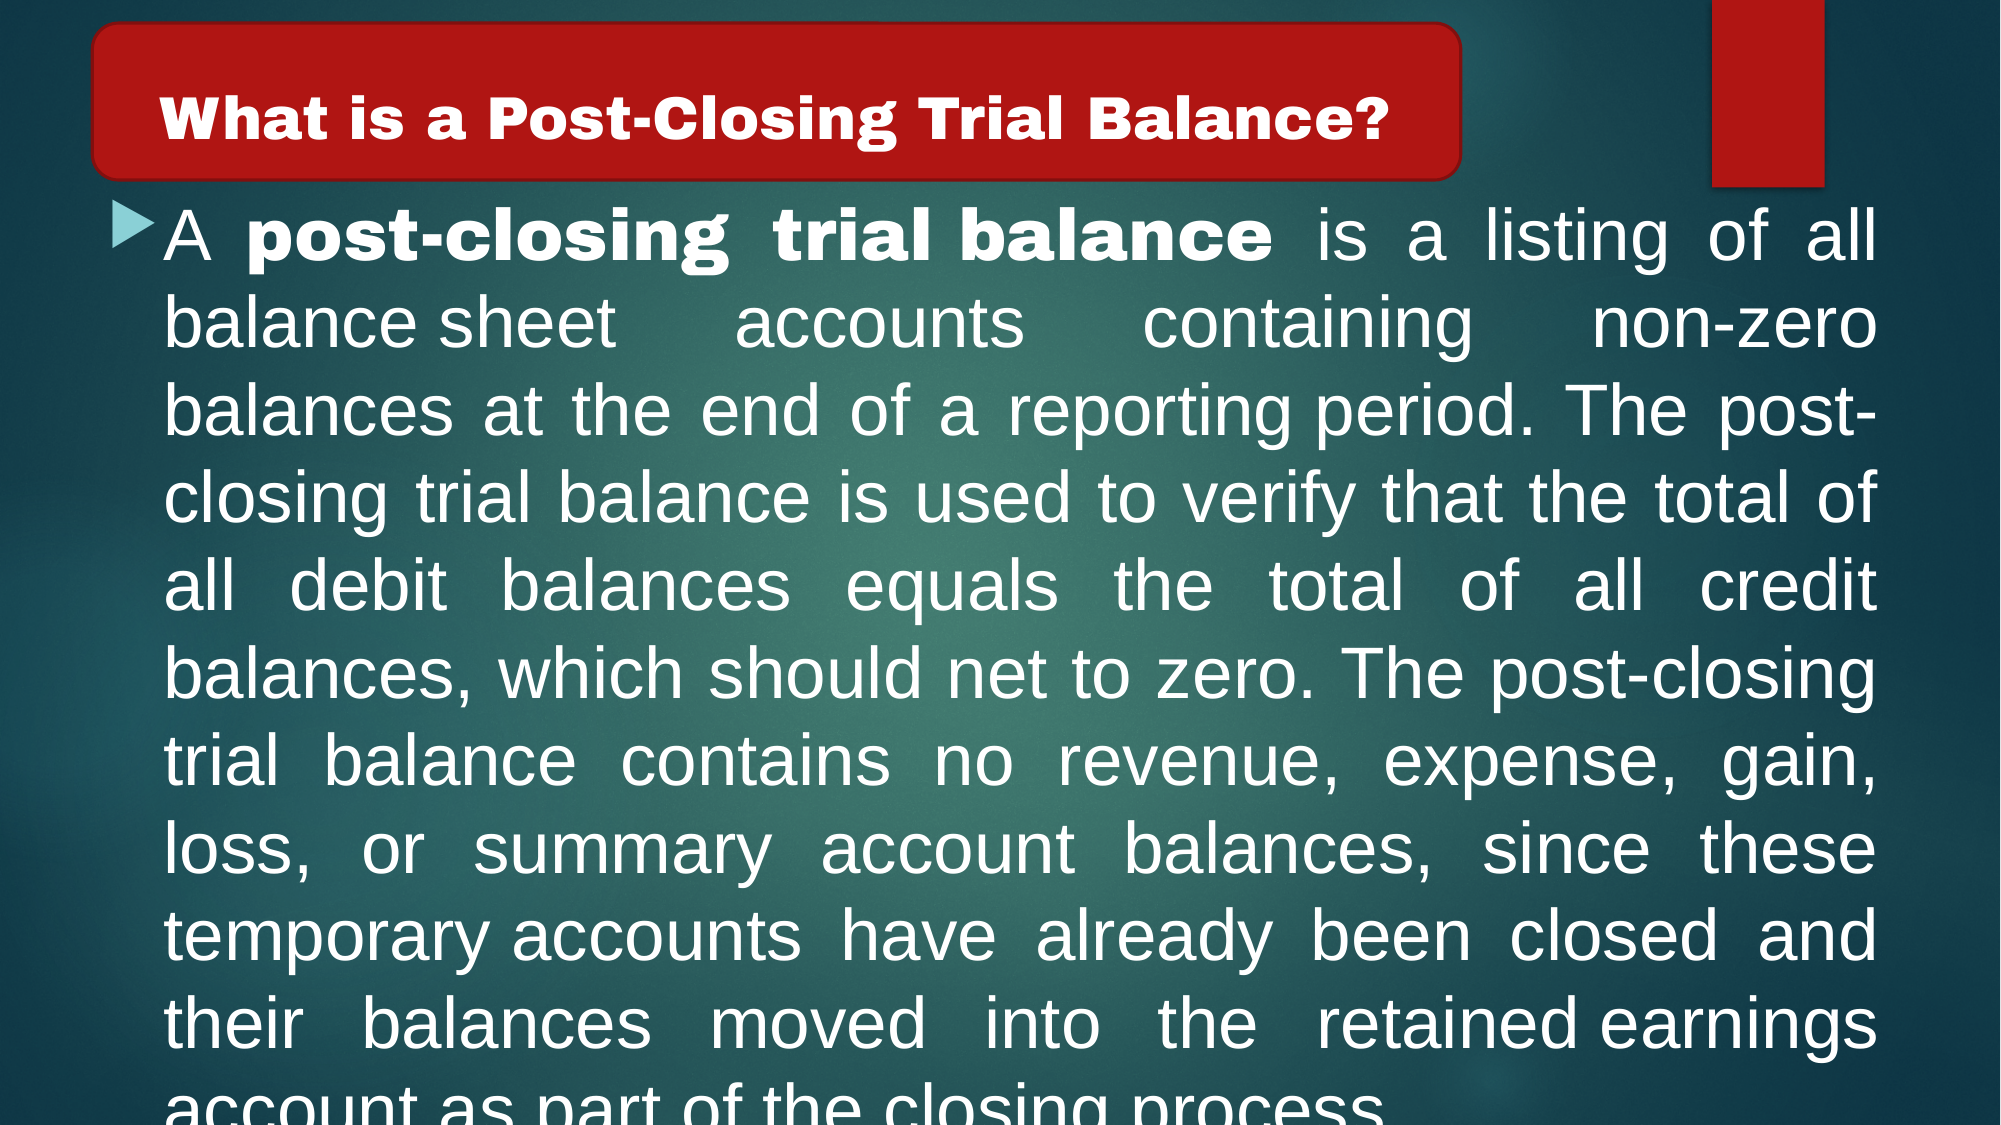

What is a Post-Closing Trial Balance?

A post-closing trial balance is a listing of all balance sheet accounts containing non-zero balances at the end of a reporting period. The post-closing trial balance is used to verify that the total of all debit balances equals the total of all credit balances, which should net to zero. The post-closing trial balance contains no revenue, expense, gain, loss, or summary account balances, since these temporary accounts have already been closed and their balances moved into the retained earnings account as part of the closing process.